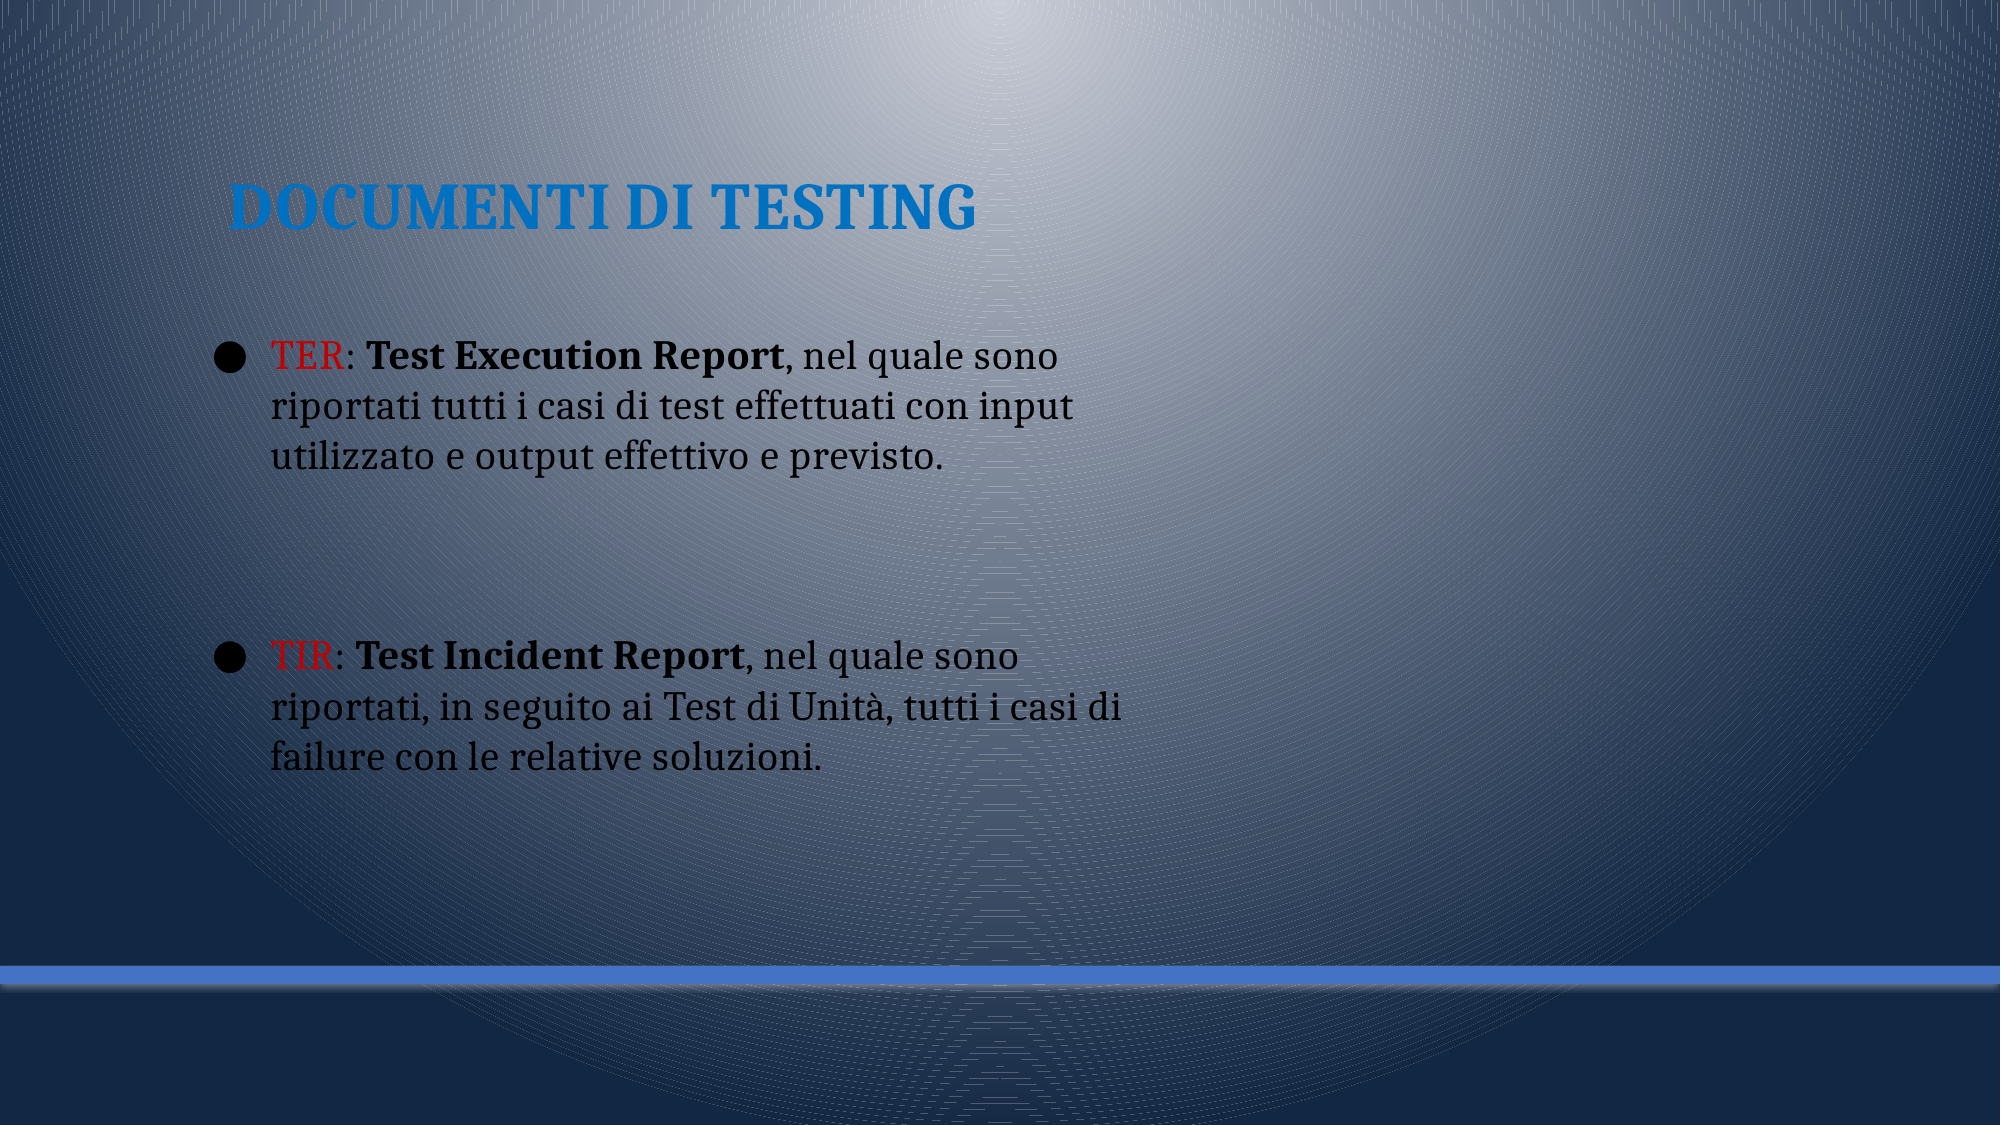

DOCUMENTI DI TESTING
TER: Test Execution Report, nel quale sono riportati tutti i casi di test effettuati con input utilizzato e output effettivo e previsto.

TIR: Test Incident Report, nel quale sono riportati, in seguito ai Test di Unità, tutti i casi di failure con le relative soluzioni.